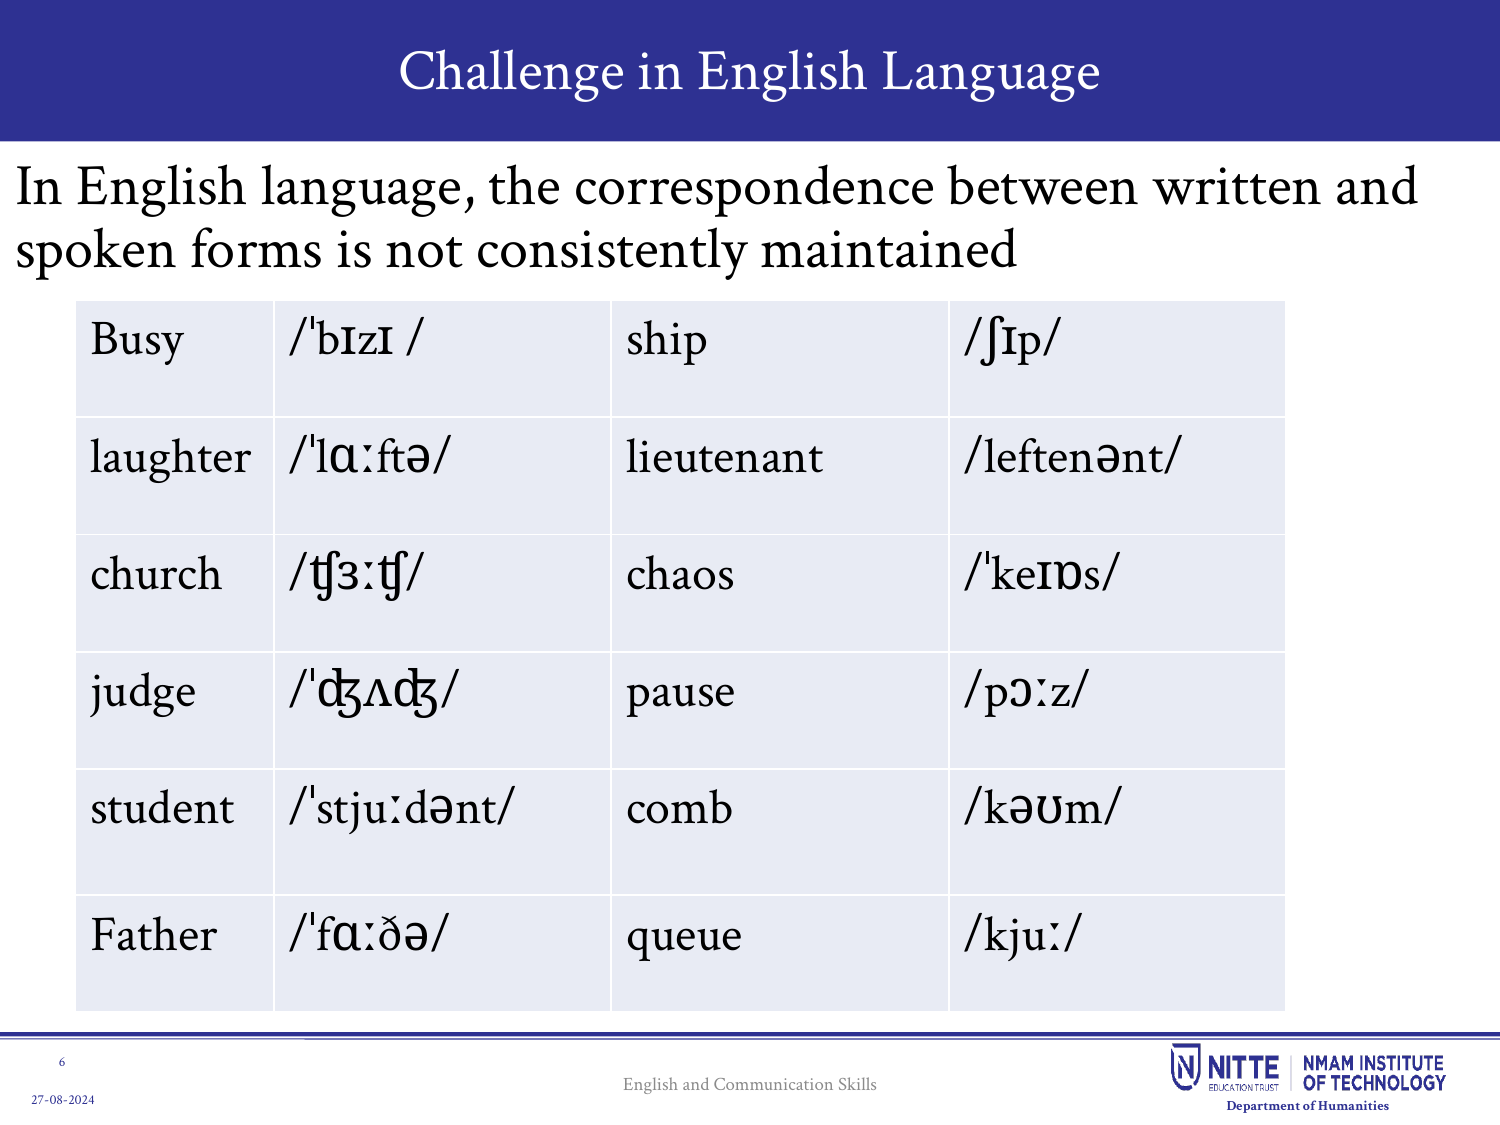

# Challenge in English Language
In English language, the correspondence between written and spoken forms is not consistently maintained

| Busy | /ˈbɪzɪ / | ship | /ʃɪp/ |
| --- | --- | --- | --- |
| laughter | /ˈlɑːftə/ | lieutenant | /leftenənt/ |
| church | /ʧɜːʧ/ | chaos | /ˈkeɪɒs/ |
| judge | /ˈʤʌʤ/ | pause | /pɔːz/ |
| student | /ˈstjuːdənt/ | comb | /kəʊm/ |
| Father | /ˈfɑːðə/ | queue | /kjuː/ |
English and Communication Skills